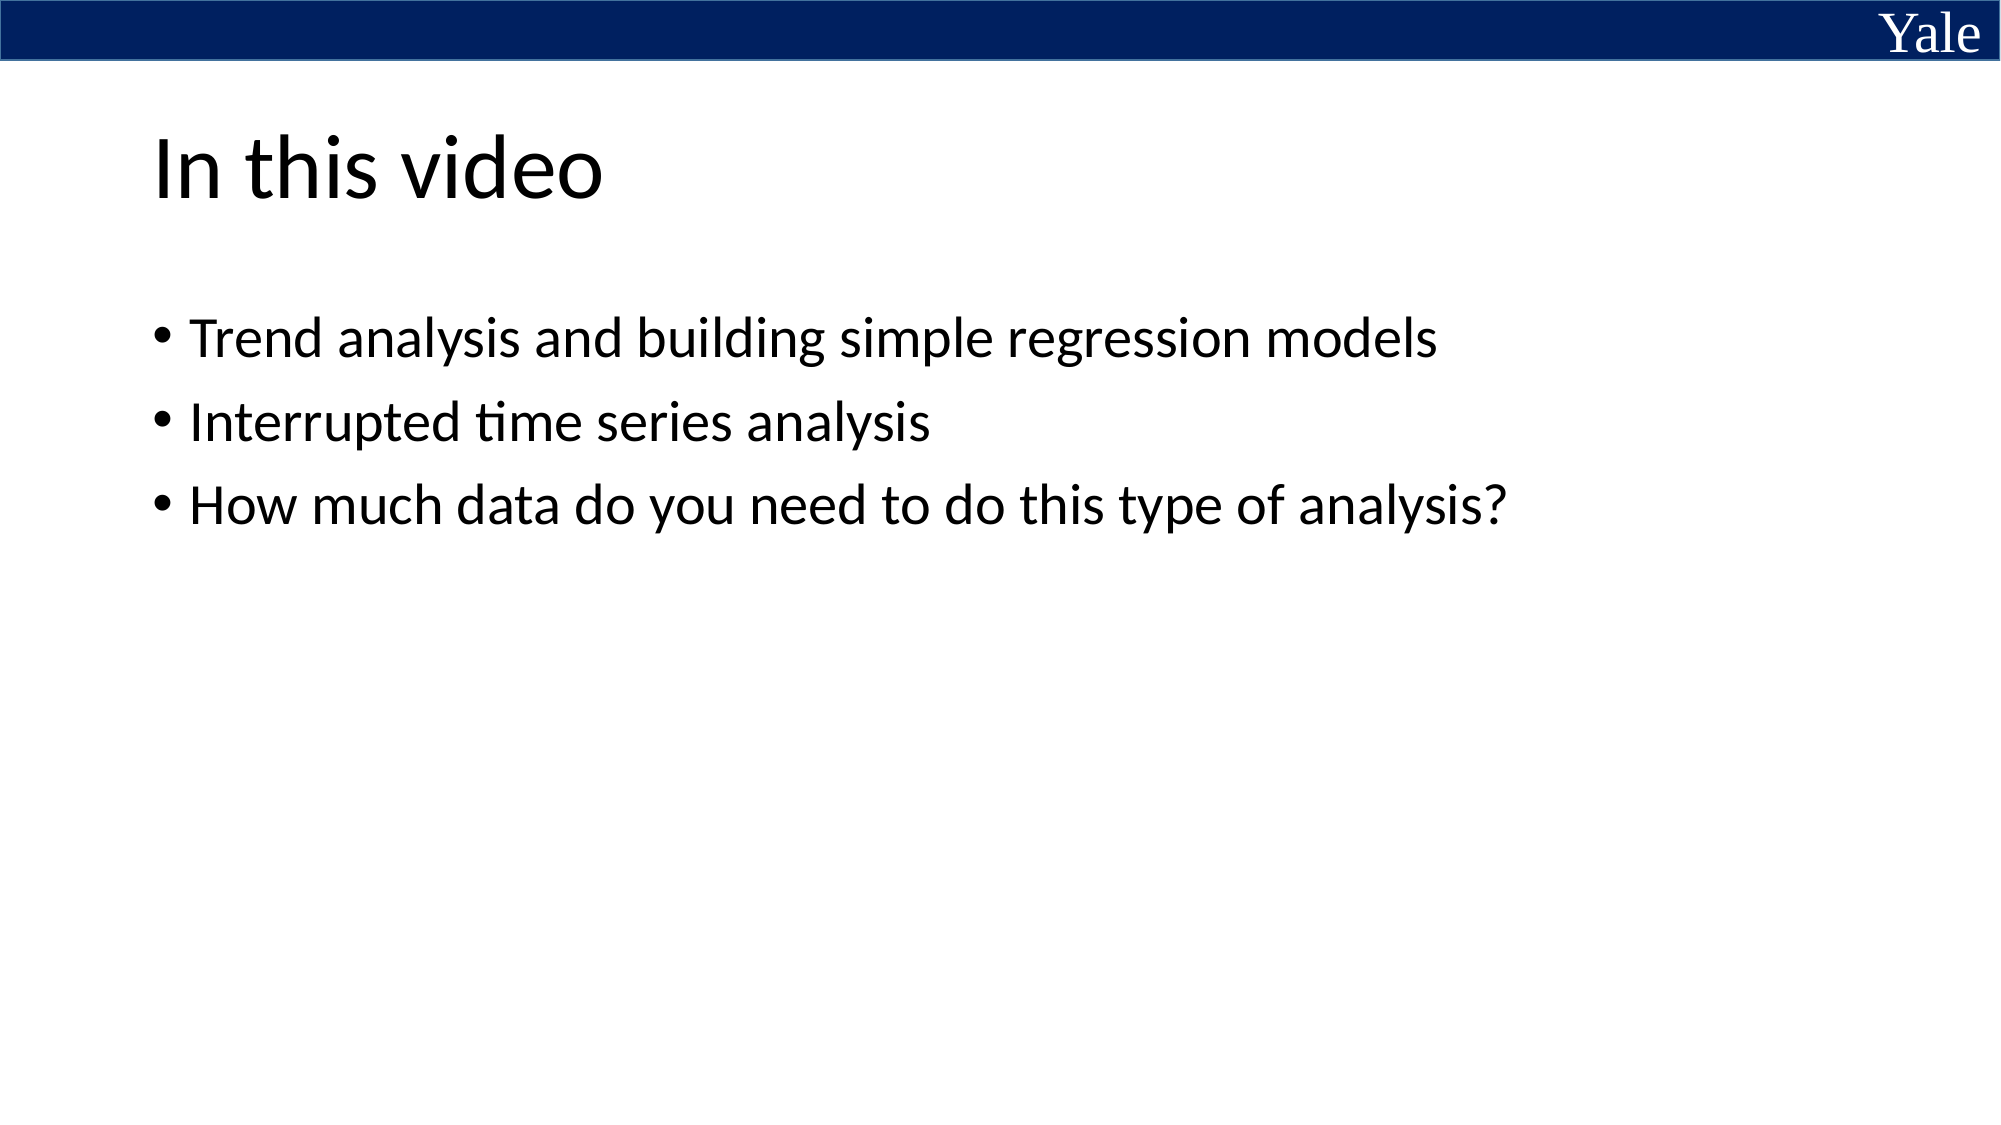

# In this video
Trend analysis and building simple regression models
Interrupted time series analysis
How much data do you need to do this type of analysis?